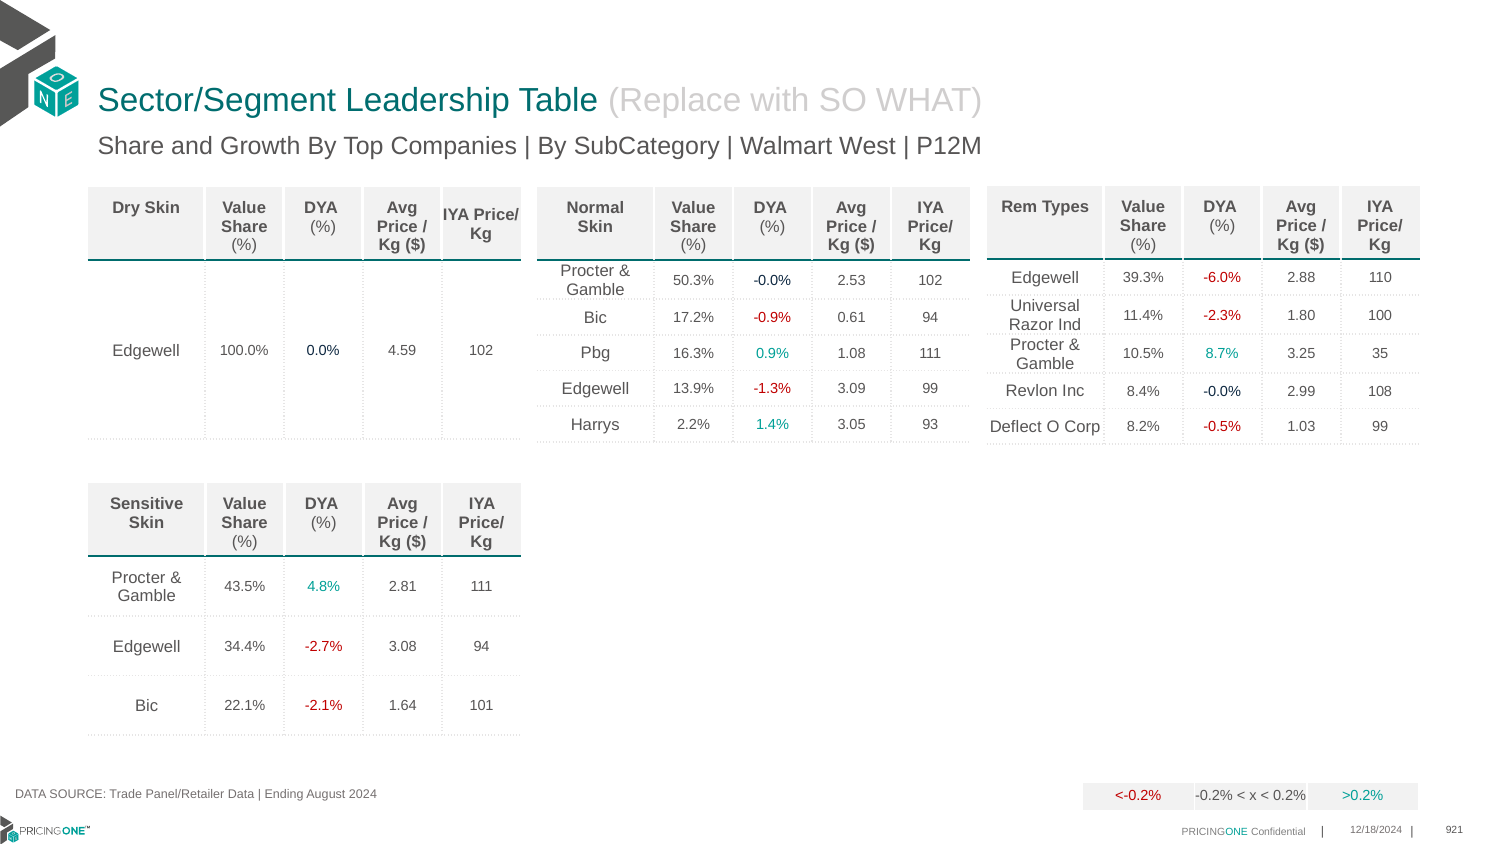

# Sector/Segment Leadership Table (Replace with SO WHAT)
Share and Growth By Top Companies | By SubCategory | Walmart West | P12M
| Rem Types | Value Share (%) | DYA (%) | Avg Price /Kg ($) | IYA Price/Kg |
| --- | --- | --- | --- | --- |
| Edgewell | 39.3% | -6.0% | 2.88 | 110 |
| Universal Razor Ind | 11.4% | -2.3% | 1.80 | 100 |
| Procter & Gamble | 10.5% | 8.7% | 3.25 | 35 |
| Revlon Inc | 8.4% | -0.0% | 2.99 | 108 |
| Deflect O Corp | 8.2% | -0.5% | 1.03 | 99 |
| Dry Skin | Value Share (%) | DYA (%) | Avg Price /Kg ($) | IYA Price/ Kg |
| --- | --- | --- | --- | --- |
| Edgewell | 100.0% | 0.0% | 4.59 | 102 |
| Normal Skin | Value Share (%) | DYA (%) | Avg Price /Kg ($) | IYA Price/Kg |
| --- | --- | --- | --- | --- |
| Procter & Gamble | 50.3% | -0.0% | 2.53 | 102 |
| Bic | 17.2% | -0.9% | 0.61 | 94 |
| Pbg | 16.3% | 0.9% | 1.08 | 111 |
| Edgewell | 13.9% | -1.3% | 3.09 | 99 |
| Harrys | 2.2% | 1.4% | 3.05 | 93 |
| Sensitive Skin | Value Share (%) | DYA (%) | Avg Price /Kg ($) | IYA Price/Kg |
| --- | --- | --- | --- | --- |
| Procter & Gamble | 43.5% | 4.8% | 2.81 | 111 |
| Edgewell | 34.4% | -2.7% | 3.08 | 94 |
| Bic | 22.1% | -2.1% | 1.64 | 101 |
DATA SOURCE: Trade Panel/Retailer Data | Ending August 2024
| <-0.2% | -0.2% < x < 0.2% | >0.2% |
| --- | --- | --- |

12/18/2024
921